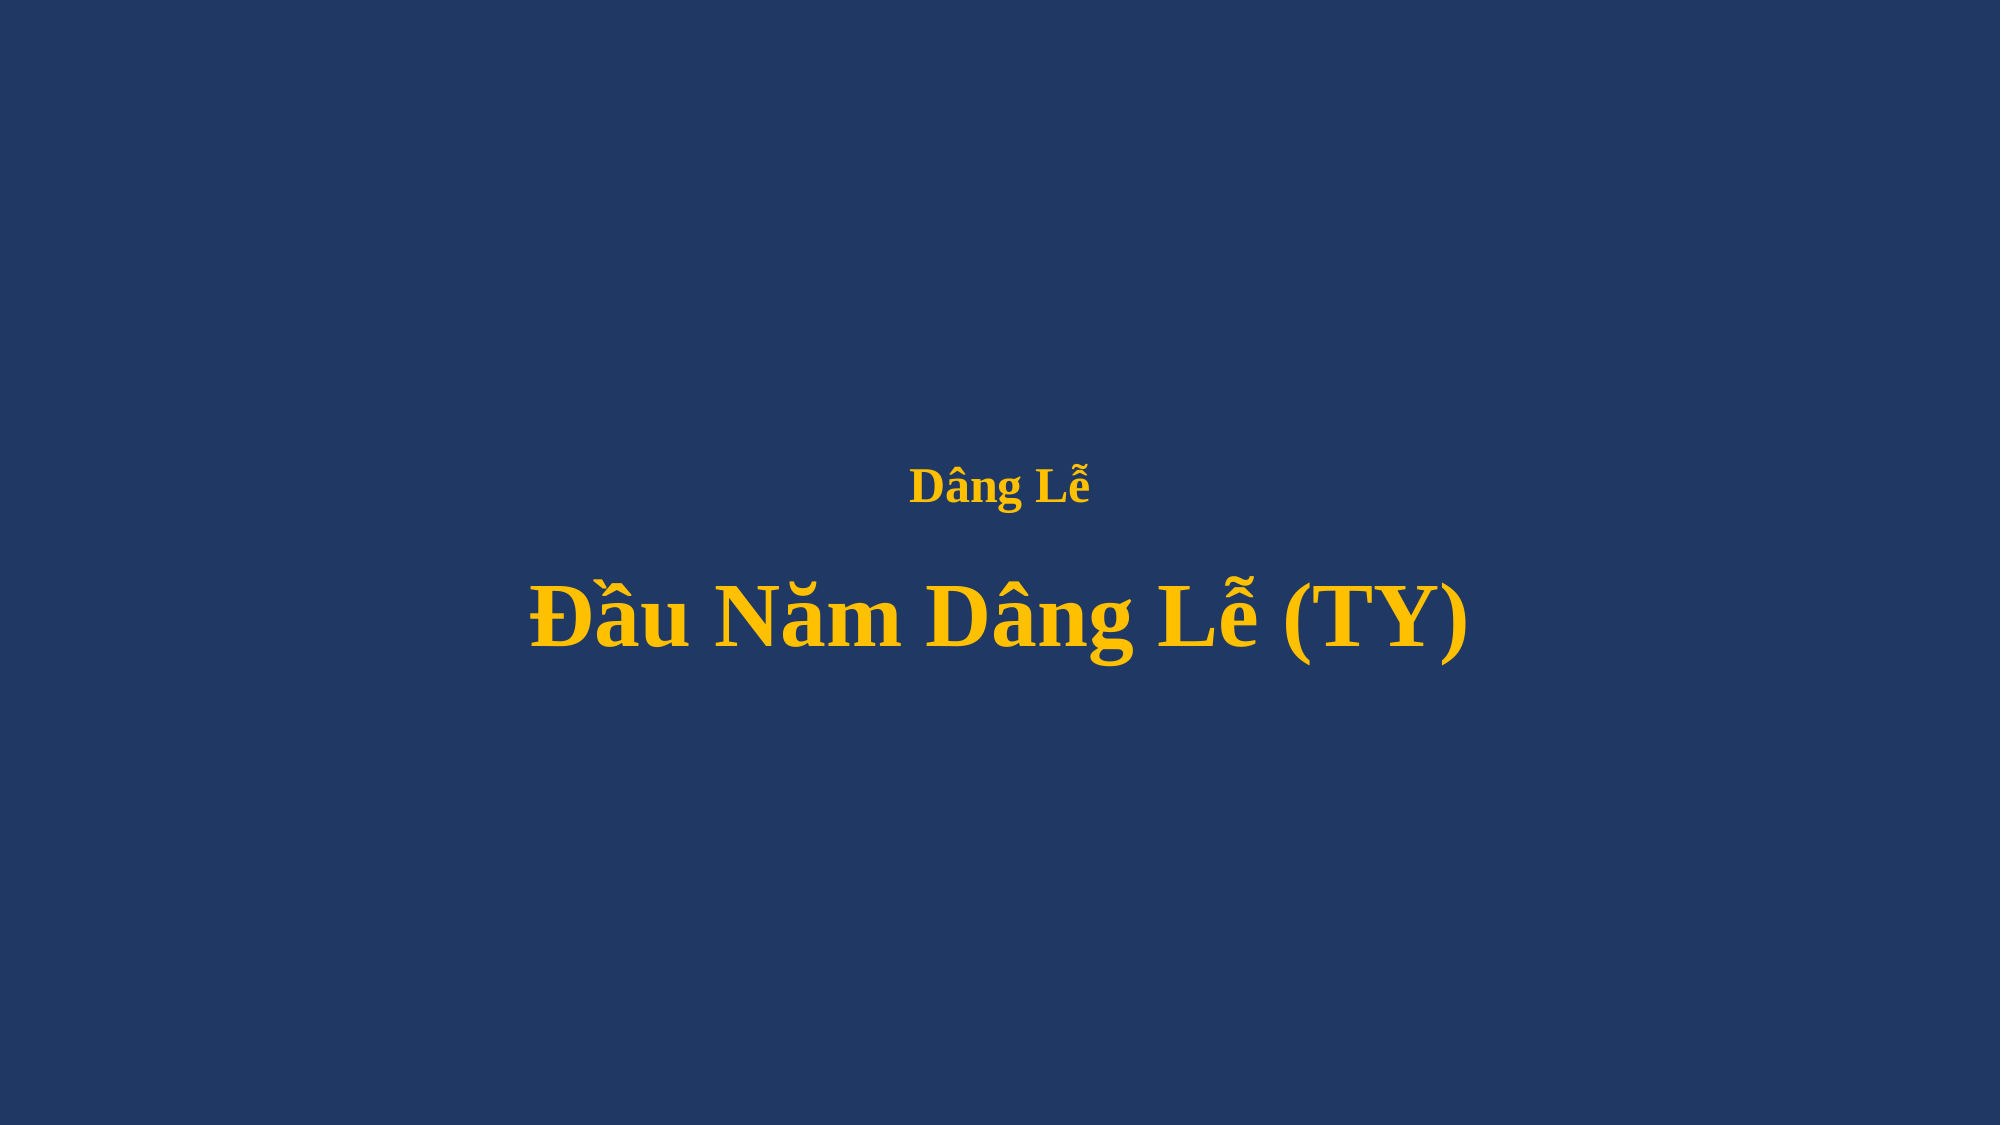

# Dâng Lễ Đầu Năm Dâng Lễ (TY)